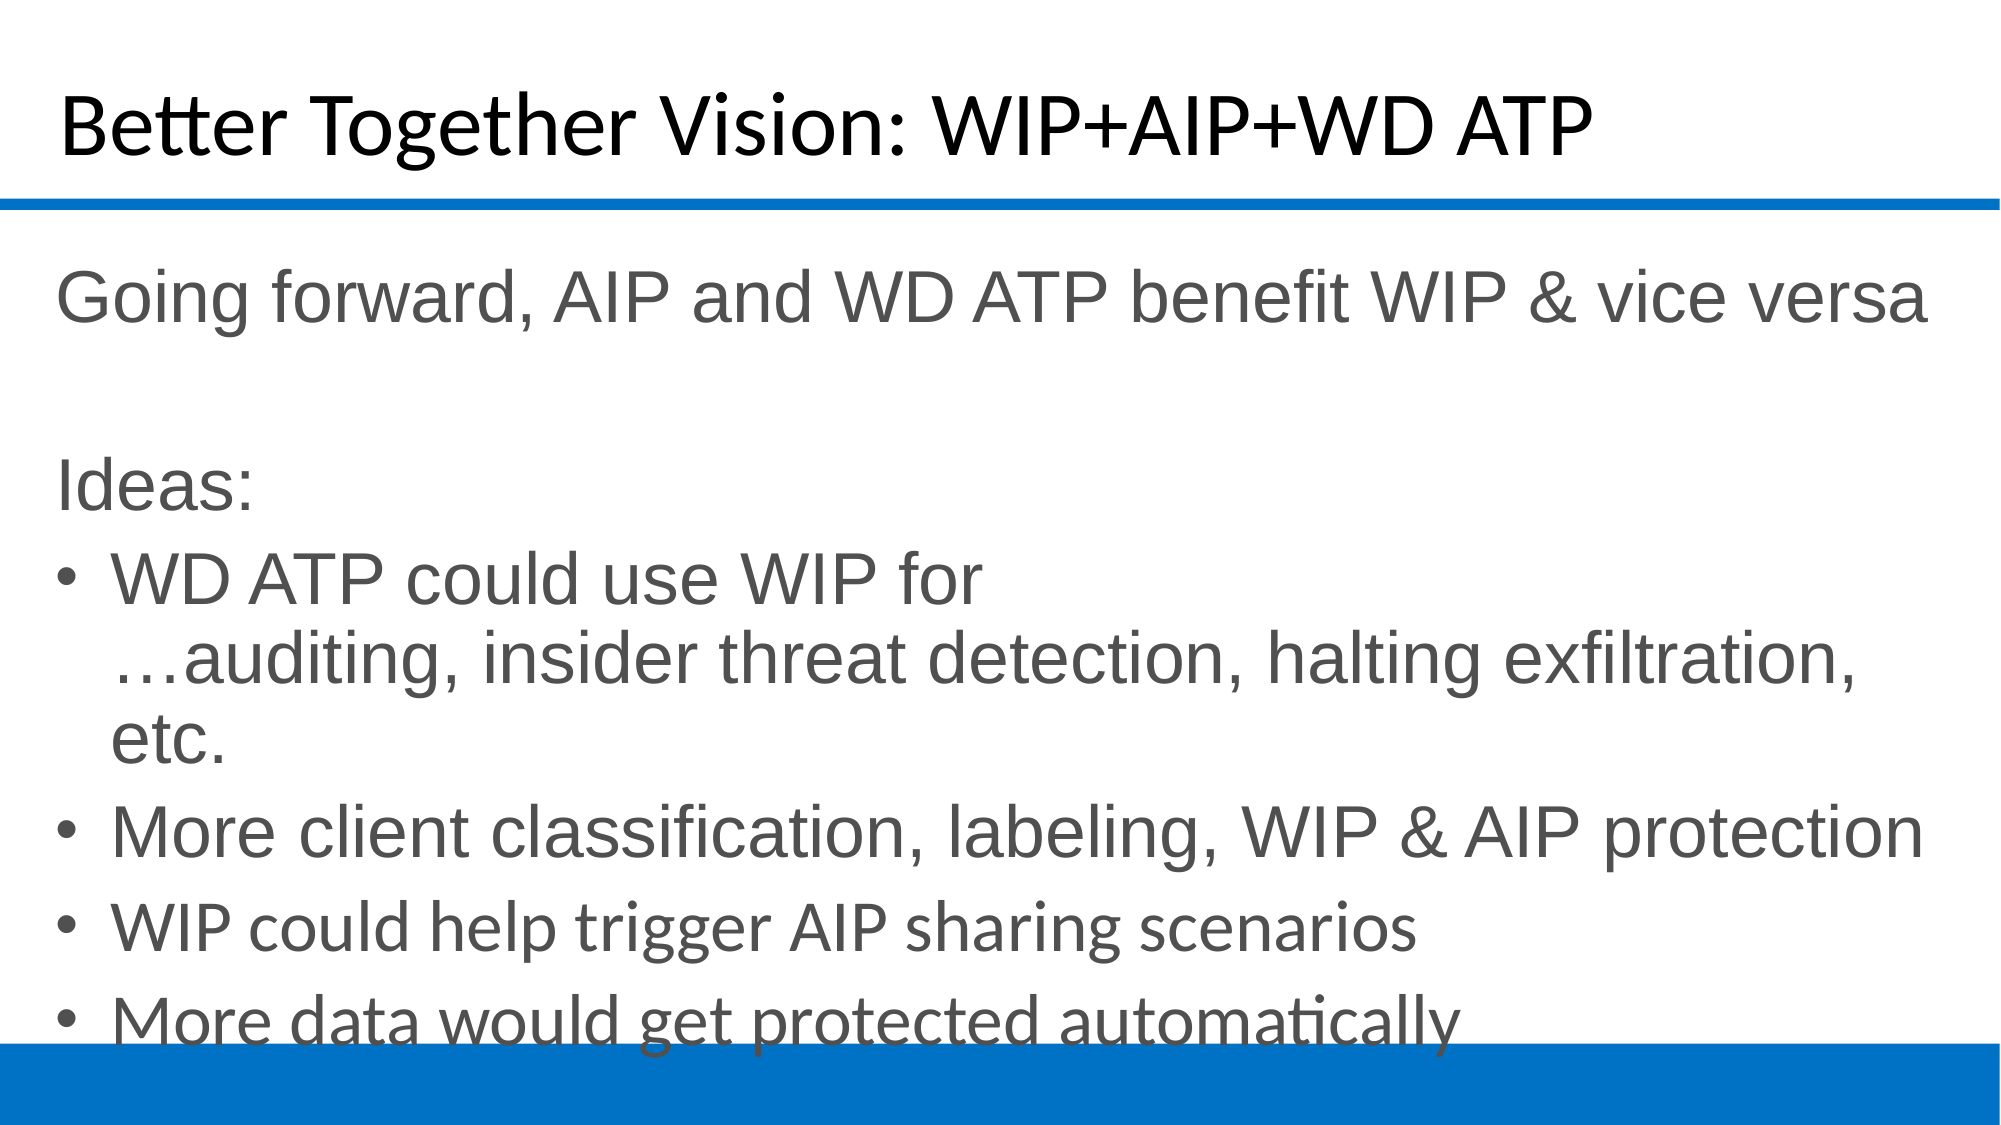

Better Together Vision: WIP+AIP+WD ATP

Going forward, AIP and WD ATP benefit WIP & vice versa

Ideas:
WD ATP could use WIP for
…auditing, insider threat detection, halting exfiltration, etc.
More client classification, labeling, WIP & AIP protection
WIP could help trigger AIP sharing scenarios
More data would get protected automatically